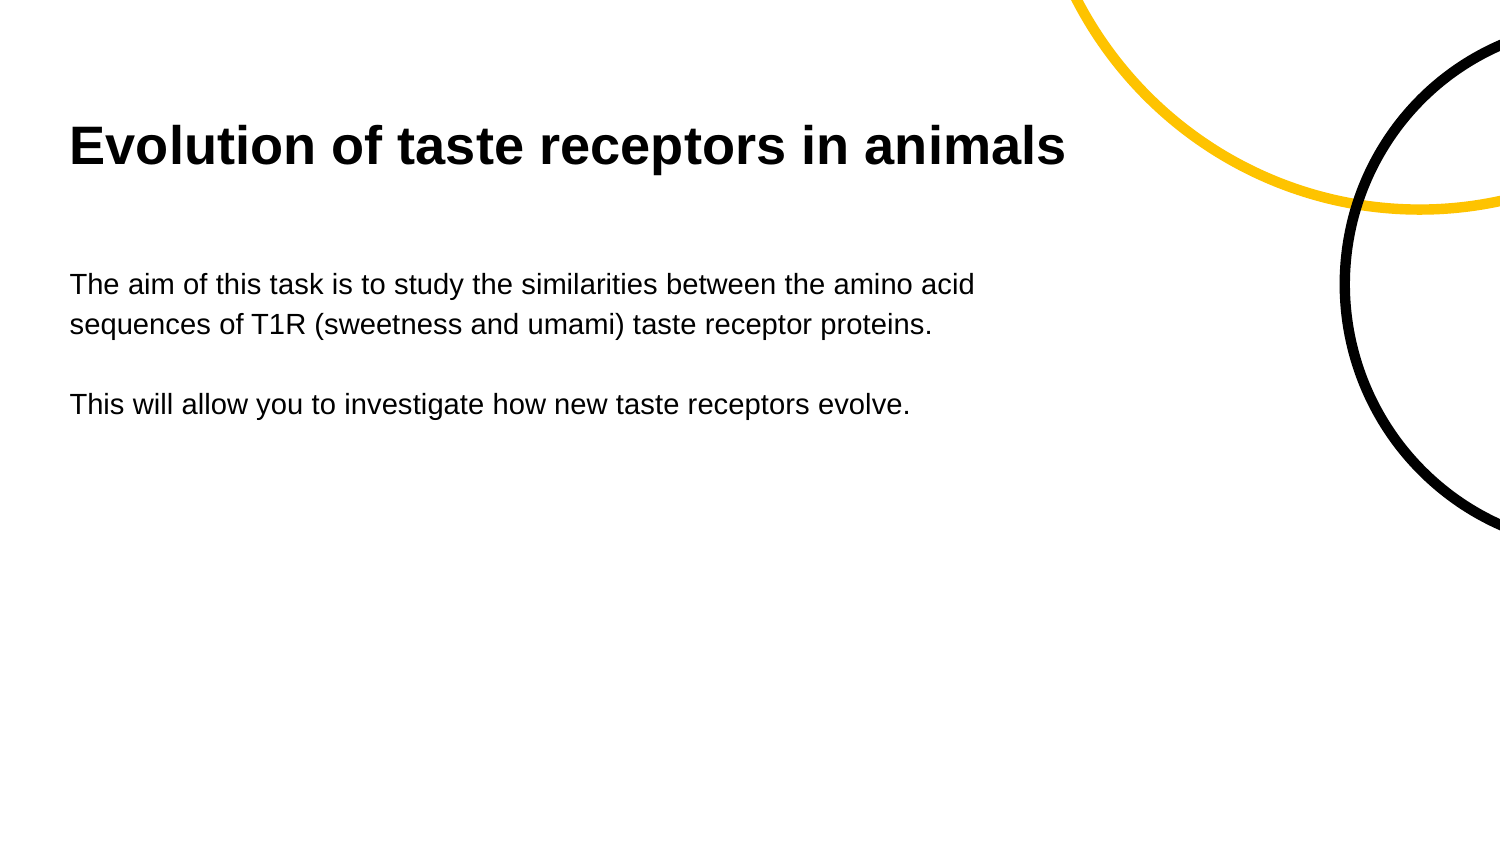

# Evolution of taste receptors in animals
The aim of this task is to study the similarities between the amino acid
sequences of T1R (sweetness and umami) taste receptor proteins.

This will allow you to investigate how new taste receptors evolve.